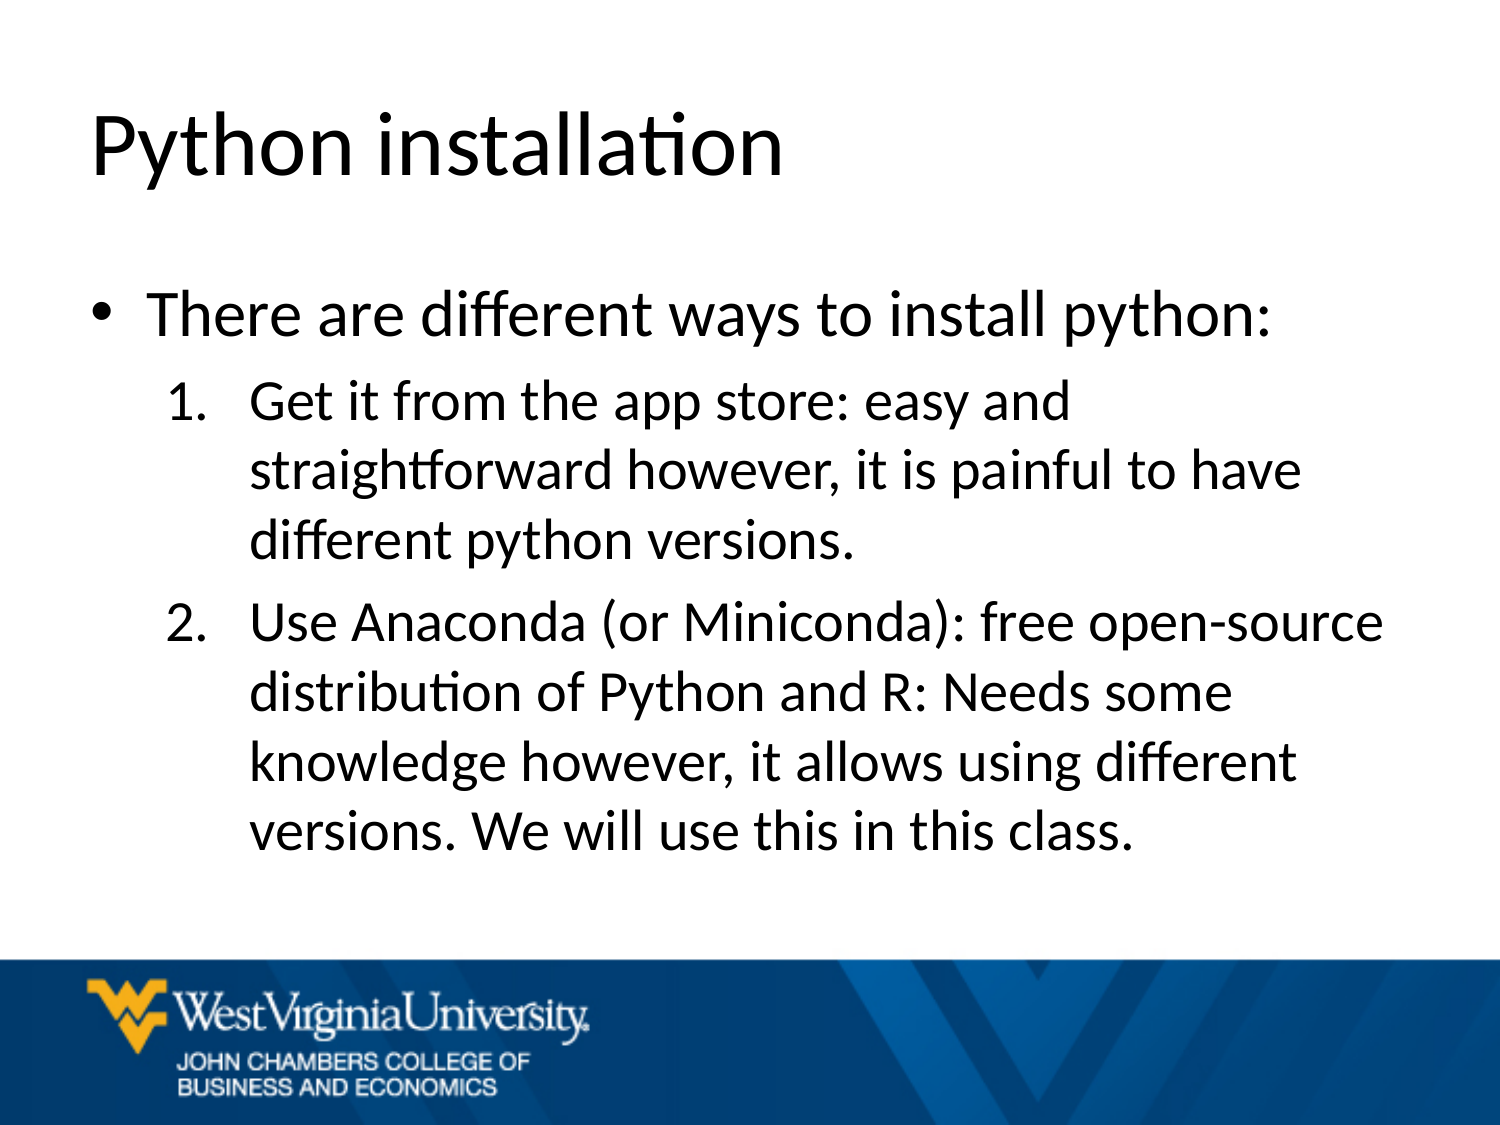

# Python installation
There are different ways to install python:
Get it from the app store: easy and straightforward however, it is painful to have different python versions.
Use Anaconda (or Miniconda): free open-source distribution of Python and R: Needs some knowledge however, it allows using different versions. We will use this in this class.